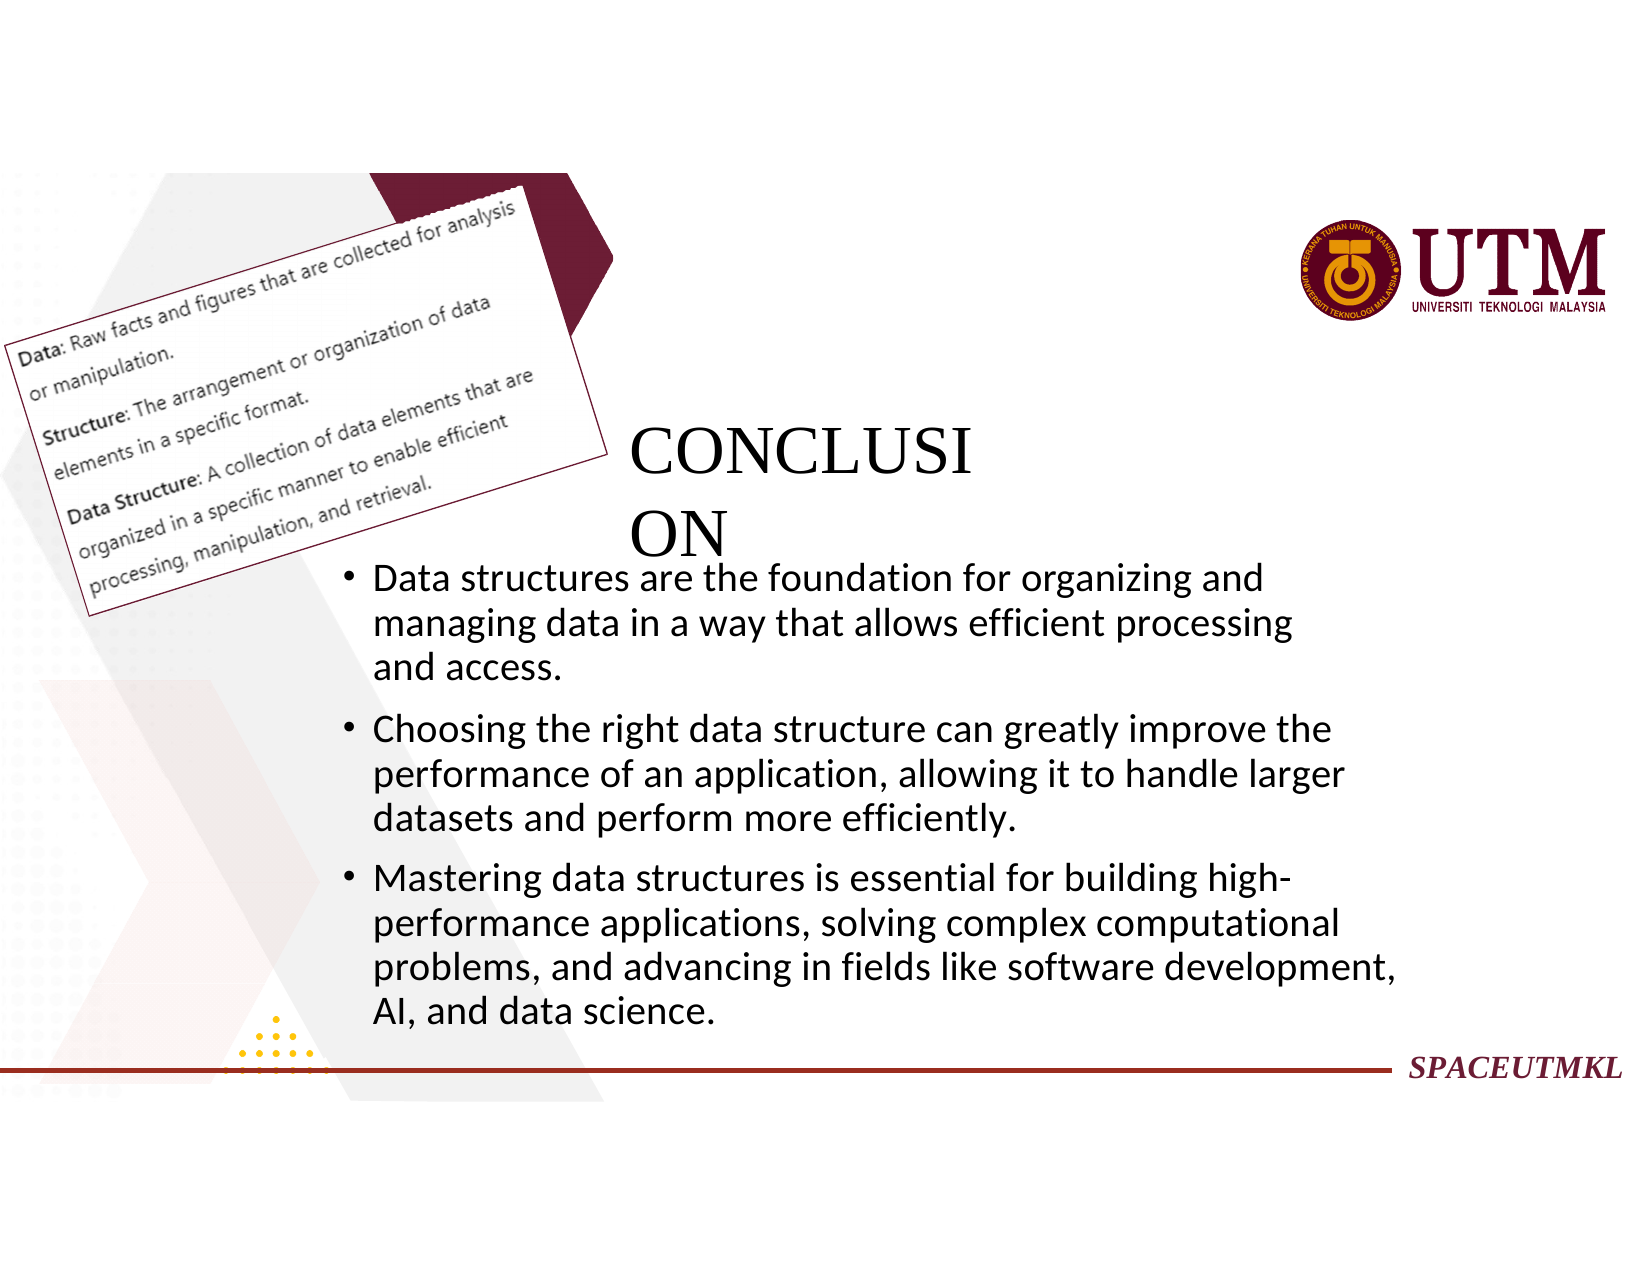

CONCLUSION

Data structures are the foundation for organizing and managing data in a way that allows efficient processing and access.
Choosing the right data structure can greatly improve the performance of an application, allowing it to handle larger datasets and perform more efficiently.
Mastering data structures is essential for building high- performance applications, solving complex computational problems, and advancing in fields like software development, AI, and data science.
SPACEUTMKL